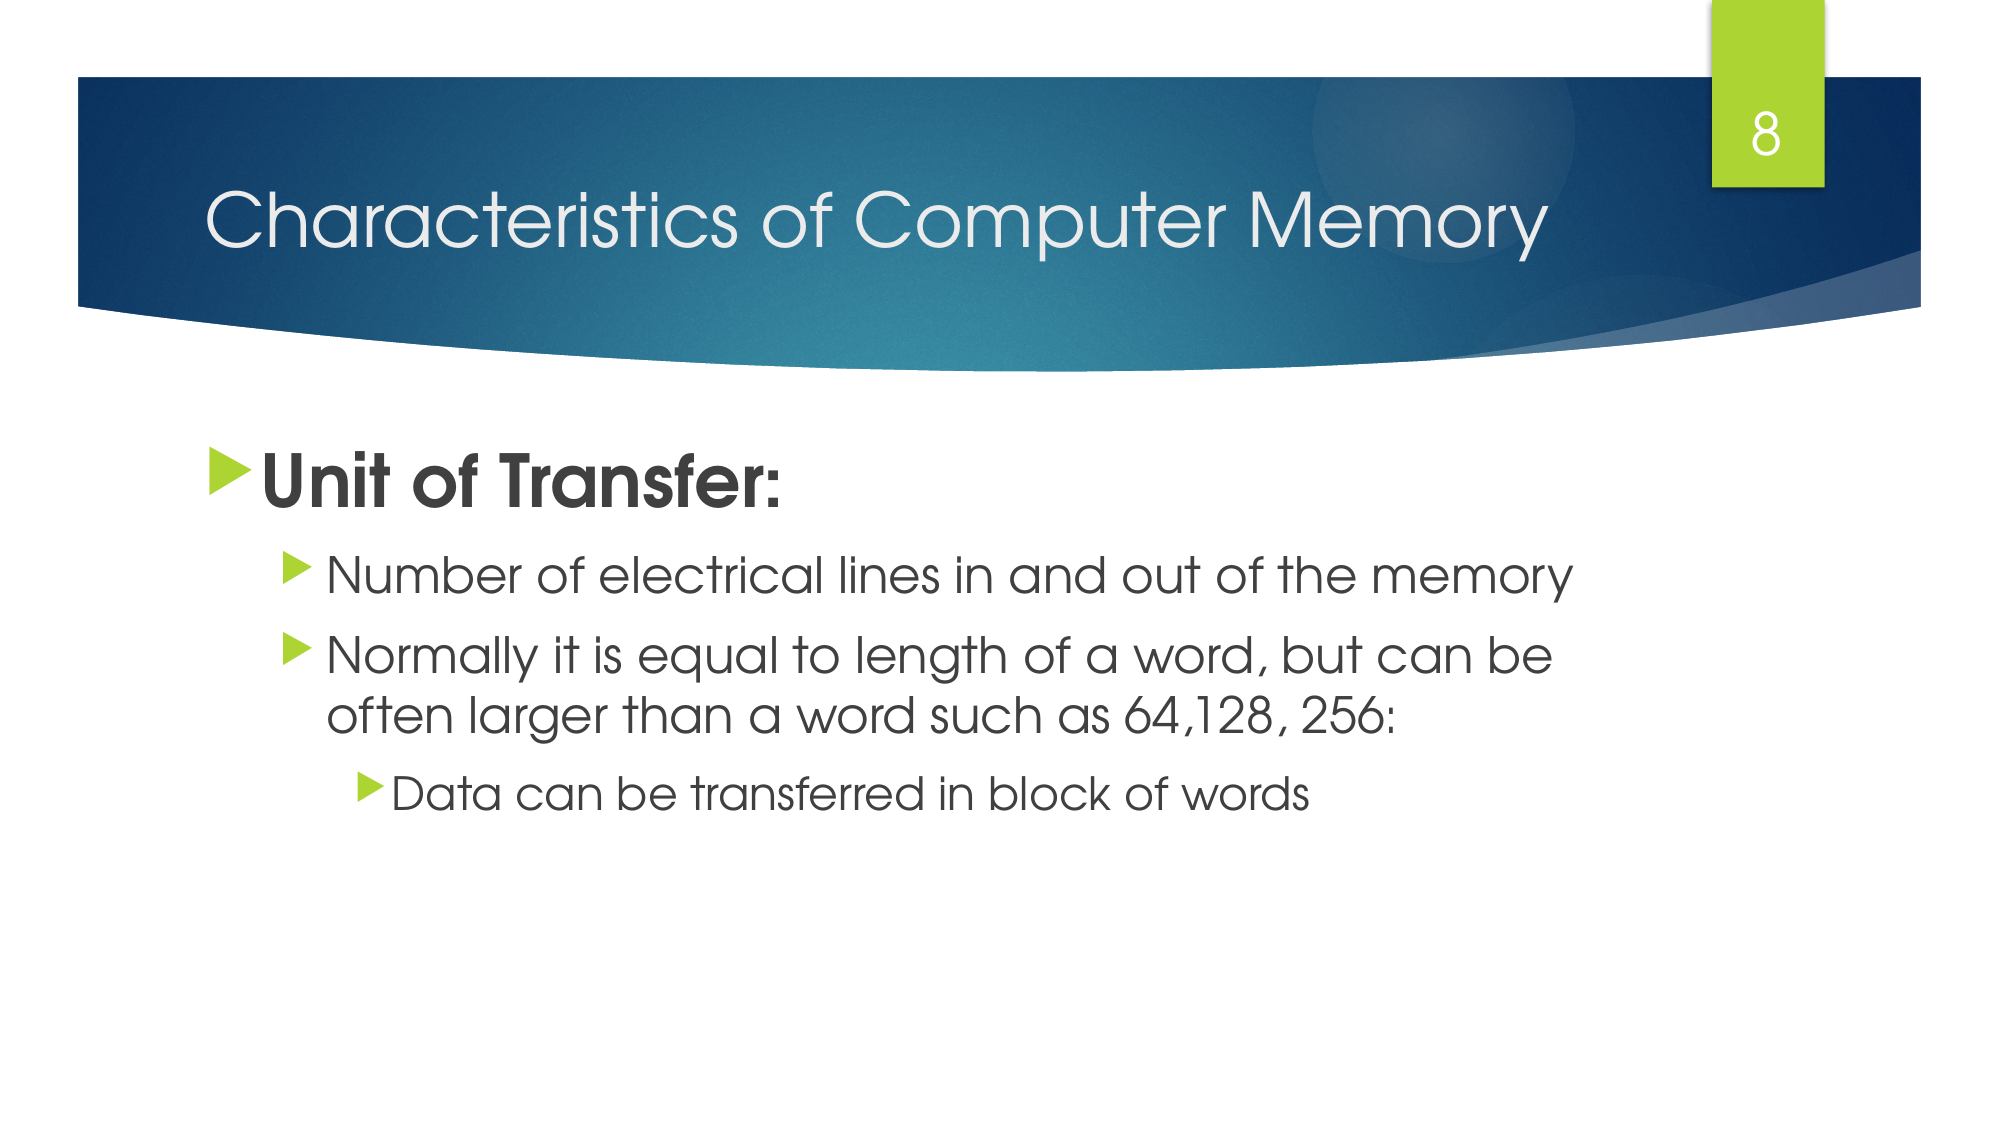

8
# Characteristics of Computer Memory
Unit of Transfer:
Number of electrical lines in and out of the memory
Normally it is equal to length of a word, but can be often larger than a word such as 64,128, 256:
Data can be transferred in block of words